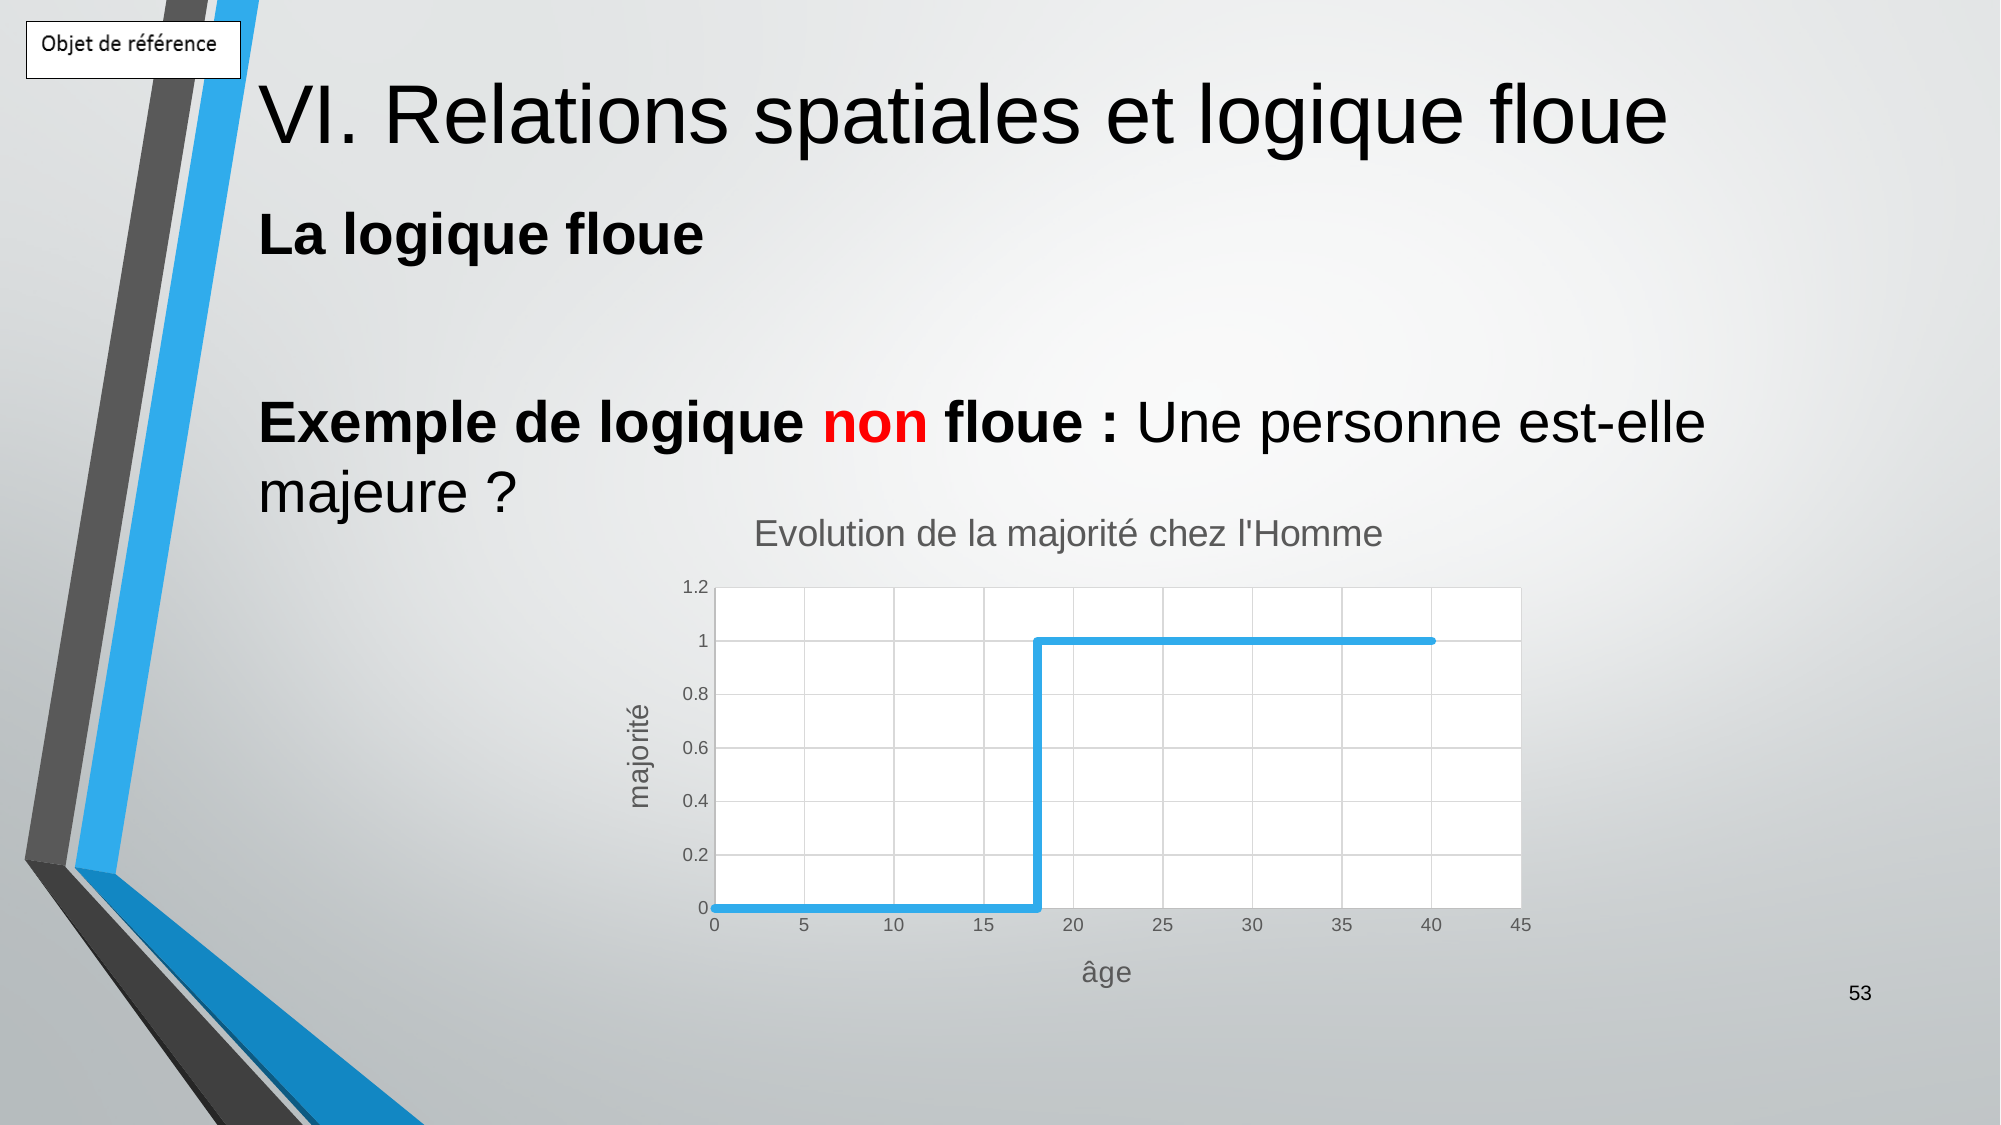

# VI. Relations spatiales et logique floue
La logique floue

Exemple de logique non floue : Une personne est-elle majeure ?

### Chart: Evolution de la majorité chez l'Homme

| Category |  |
|---|---|
53